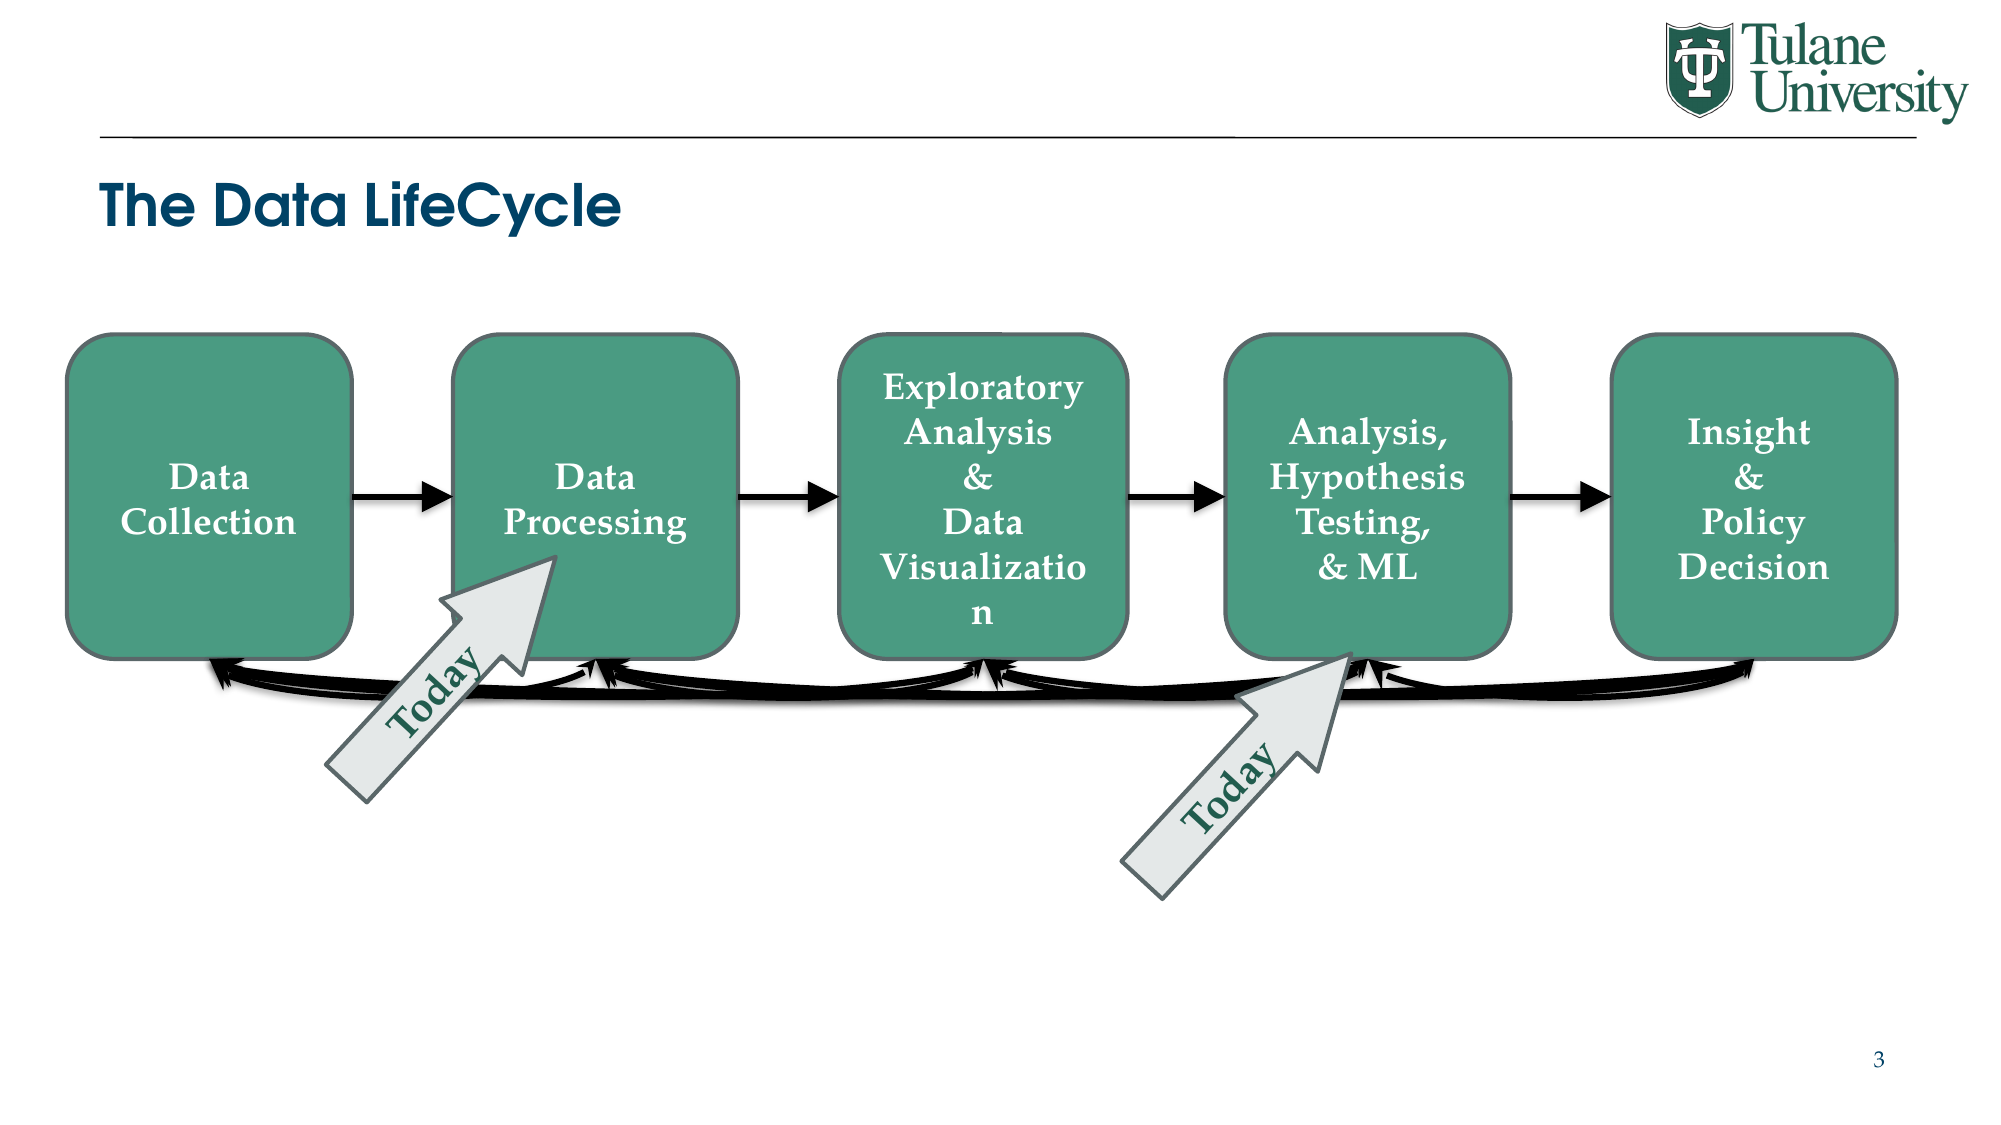

# The Data LifeCycle
Data Collection
Data Processing
Exploratory Analysis
&
Data Visualization
Analysis, Hypothesis Testing,
& ML
Insight
&
Policy Decision
Today
Today
3